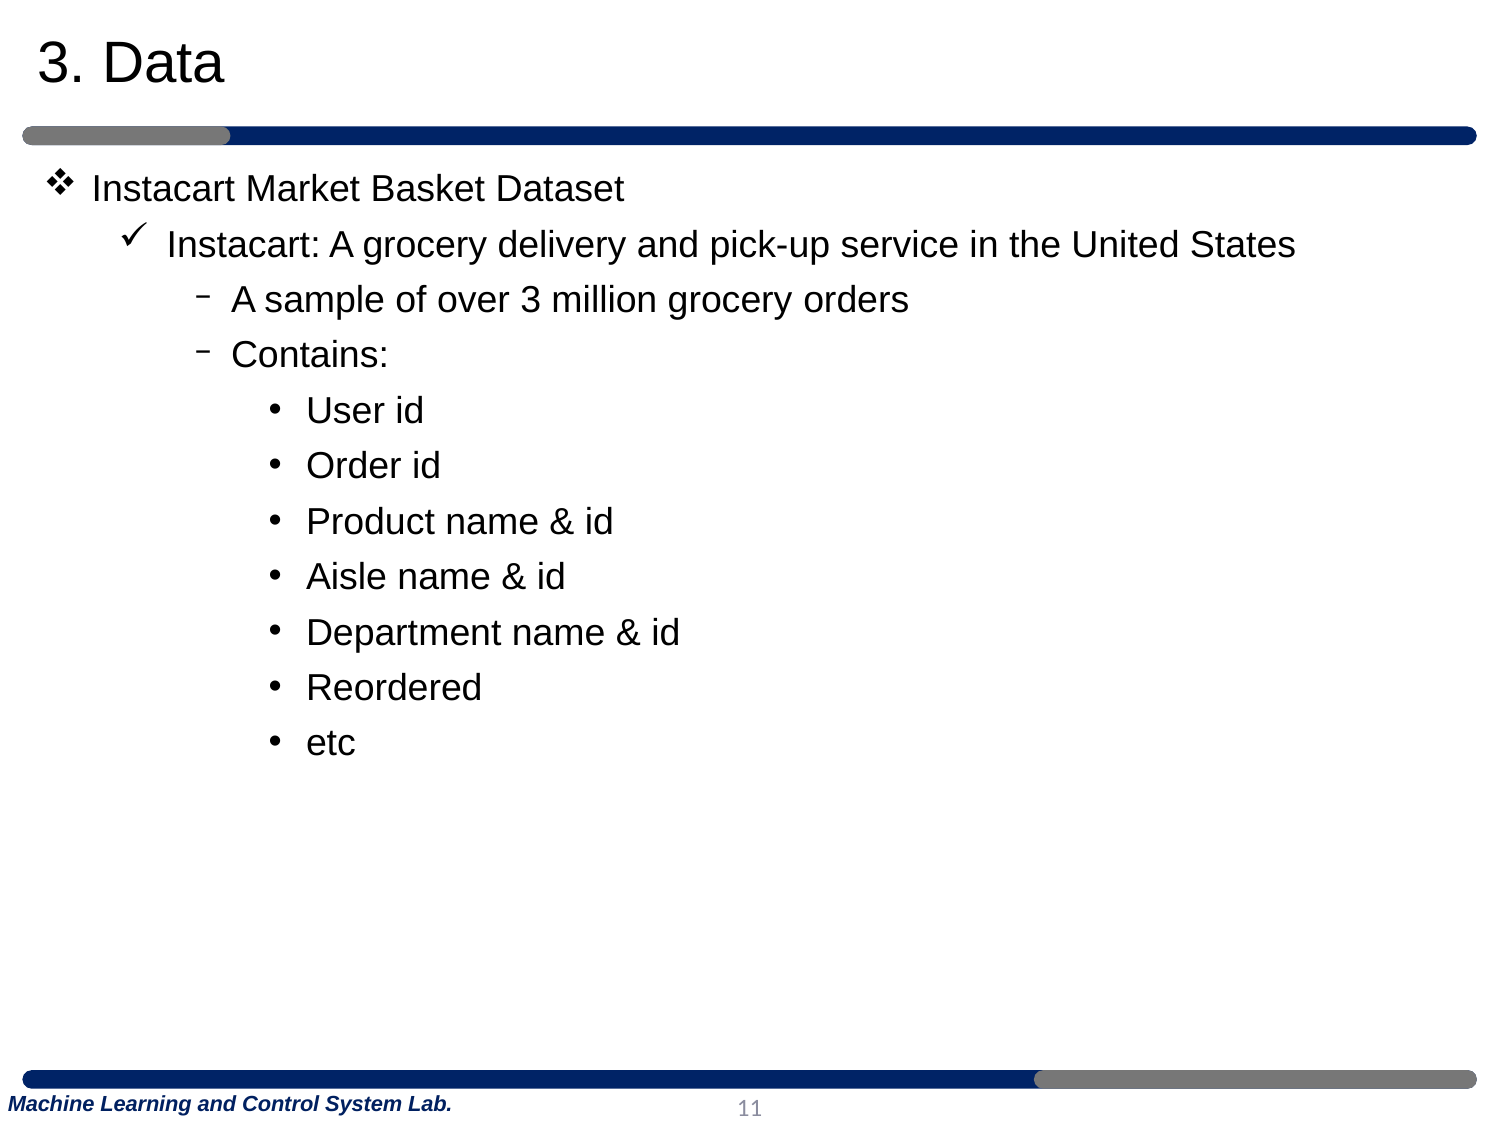

# 3. Data
 Instacart Market Basket Dataset
 Instacart: A grocery delivery and pick-up service in the United States
A sample of over 3 million grocery orders
Contains:
User id
Order id
Product name & id
Aisle name & id
Department name & id
Reordered
etc

11